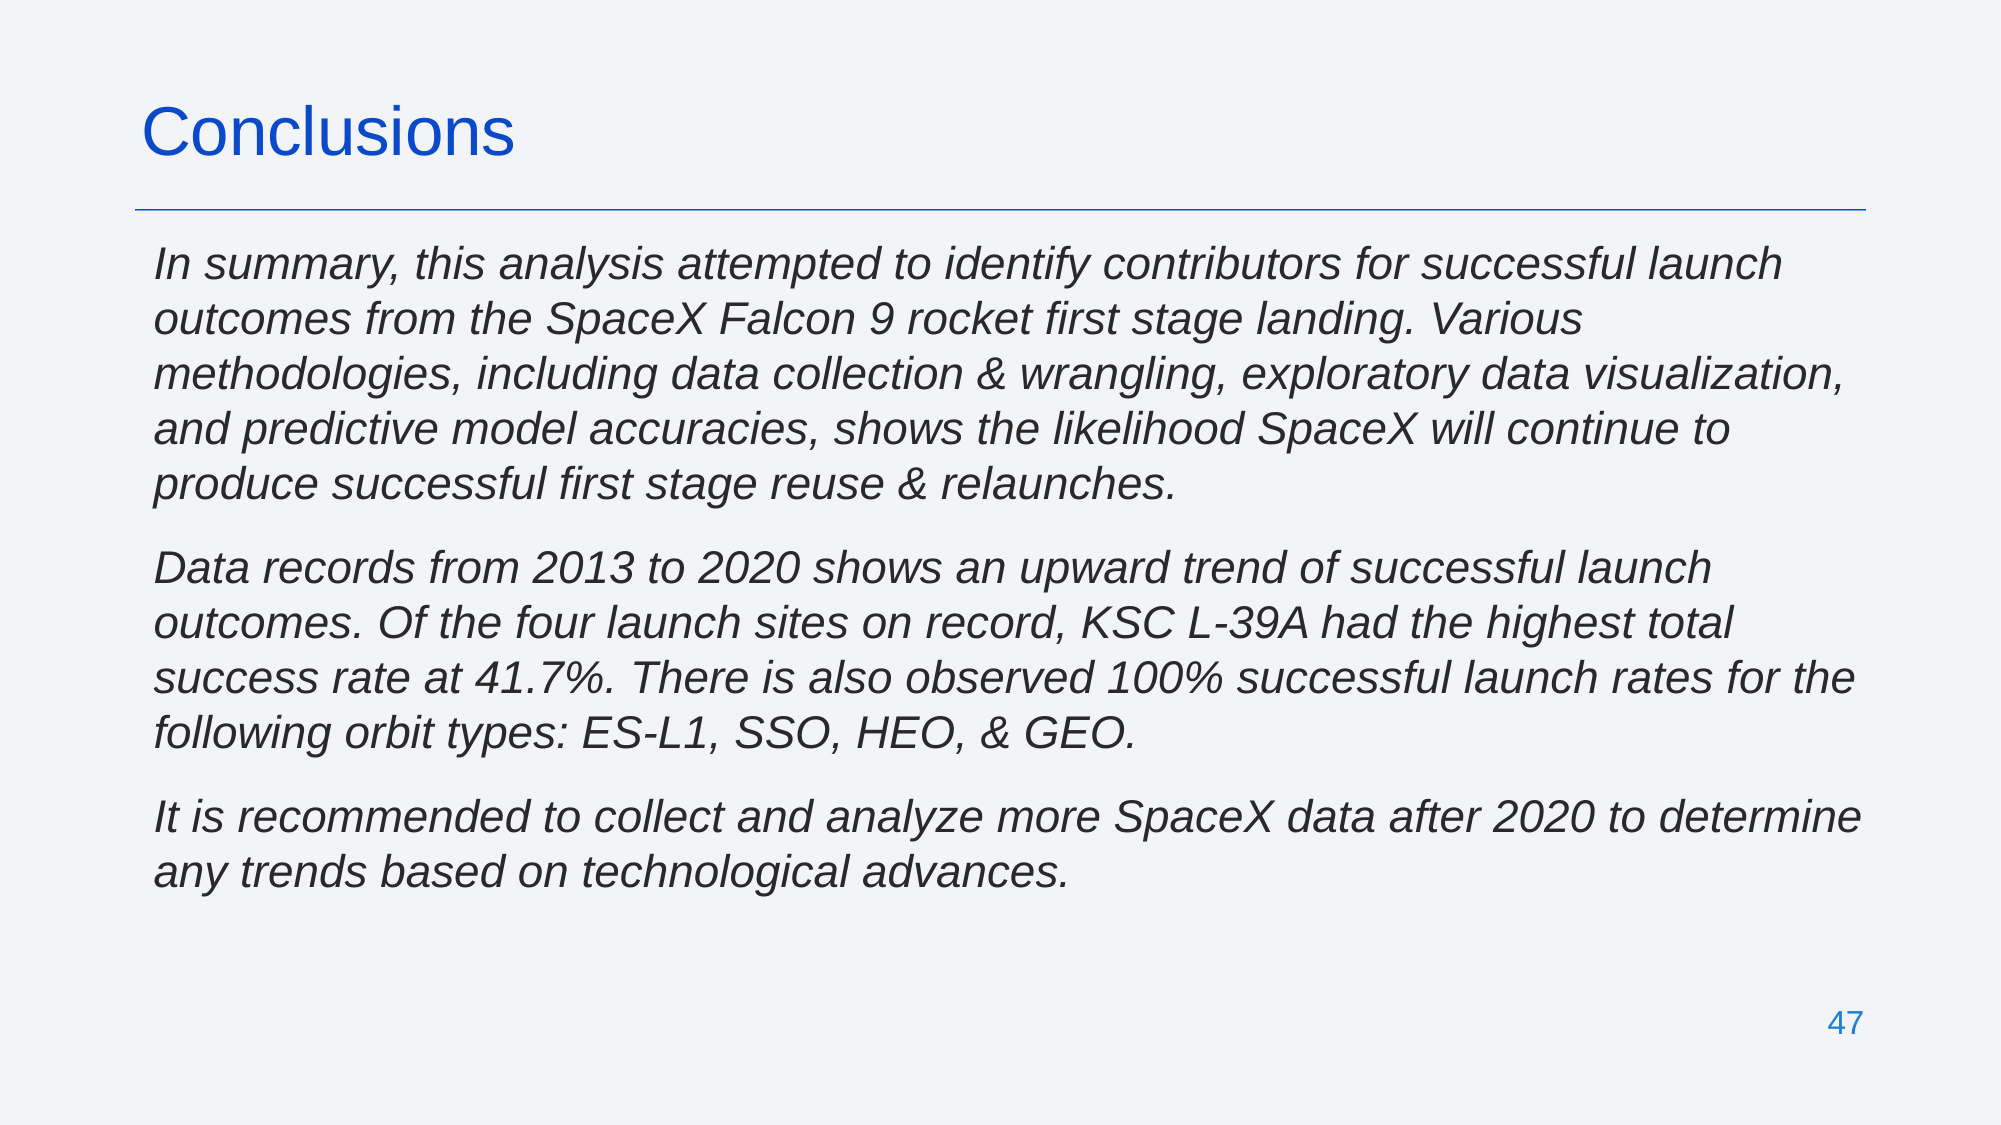

Conclusions
In summary, this analysis attempted to identify contributors for successful launch outcomes from the SpaceX Falcon 9 rocket first stage landing. Various methodologies, including data collection & wrangling, exploratory data visualization, and predictive model accuracies, shows the likelihood SpaceX will continue to produce successful first stage reuse & relaunches.
Data records from 2013 to 2020 shows an upward trend of successful launch outcomes. Of the four launch sites on record, KSC L-39A had the highest total success rate at 41.7%. There is also observed 100% successful launch rates for the following orbit types: ES-L1, SSO, HEO, & GEO.
It is recommended to collect and analyze more SpaceX data after 2020 to determine any trends based on technological advances.
47